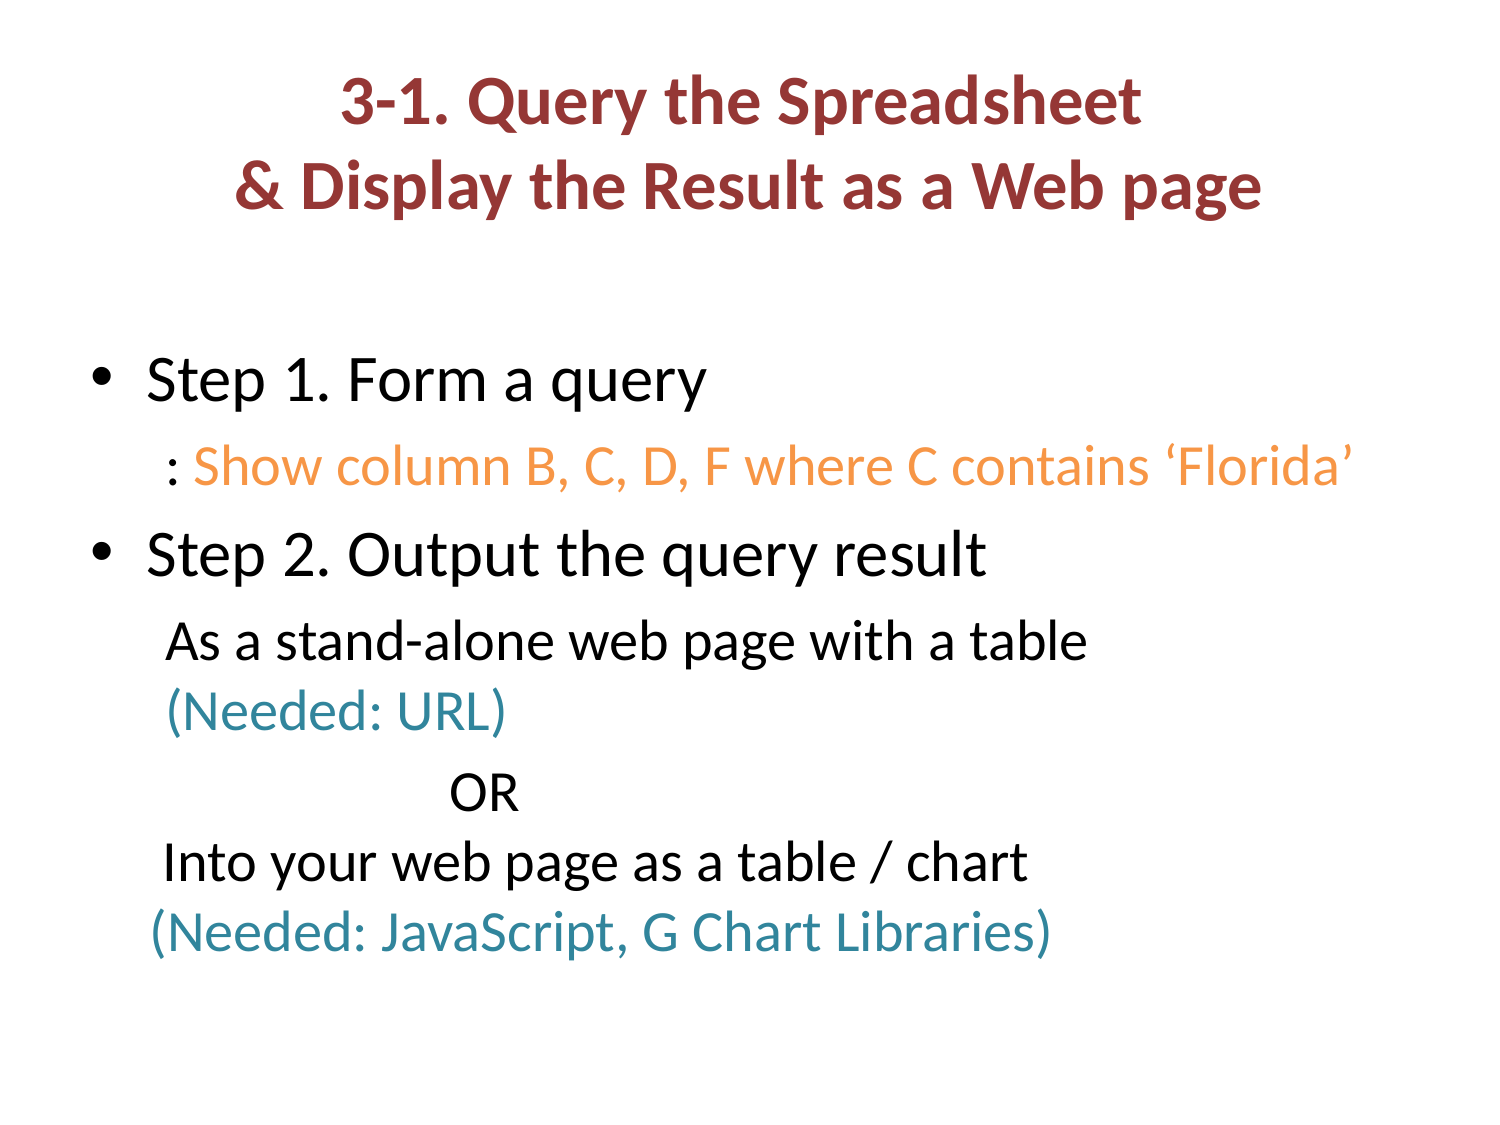

# 3-1. Query the Spreadsheet & Display the Result as a Web page
Step 1. Form a query
: Show column B, C, D, F where C contains ‘Florida’
Step 2. Output the query result
As a stand-alone web page with a table
(Needed: URL)
		OR
 Into your web page as a table / chart
(Needed: JavaScript, G Chart Libraries)